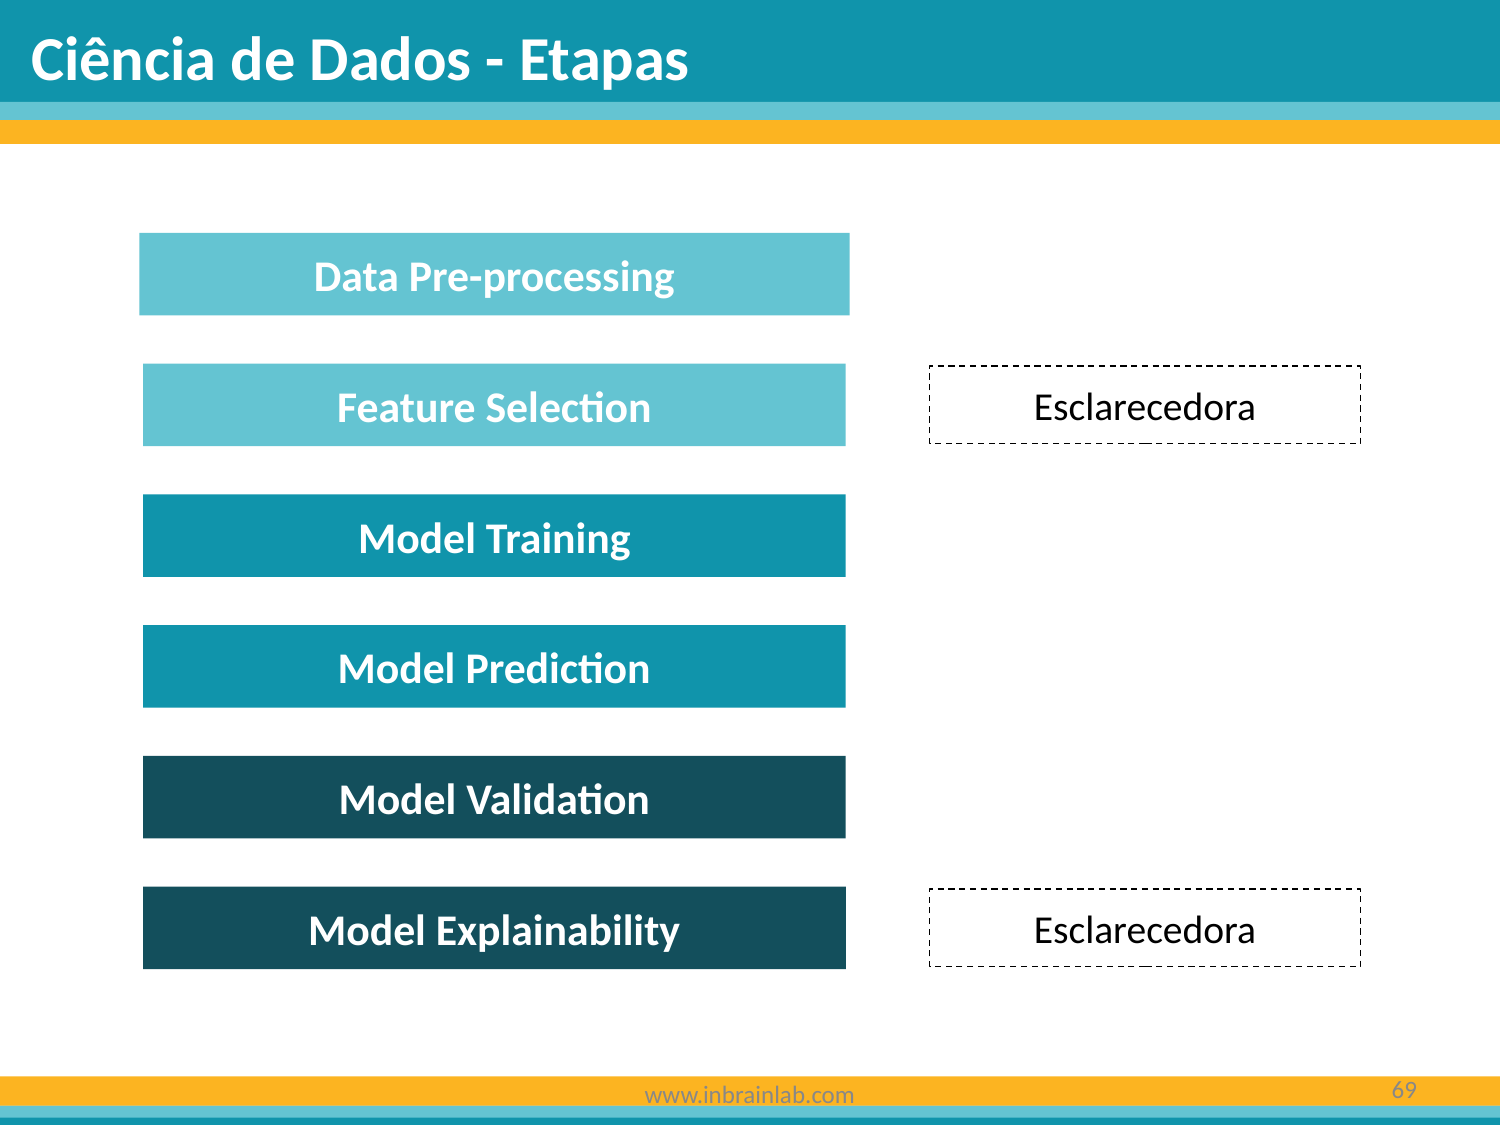

Ciência de Dados - Etapas
Data Pre-processing
Feature Selection
Esclarecedora
Model Training
Model Prediction
Model Validation
Model Explainability
Esclarecedora
69
www.inbrainlab.com